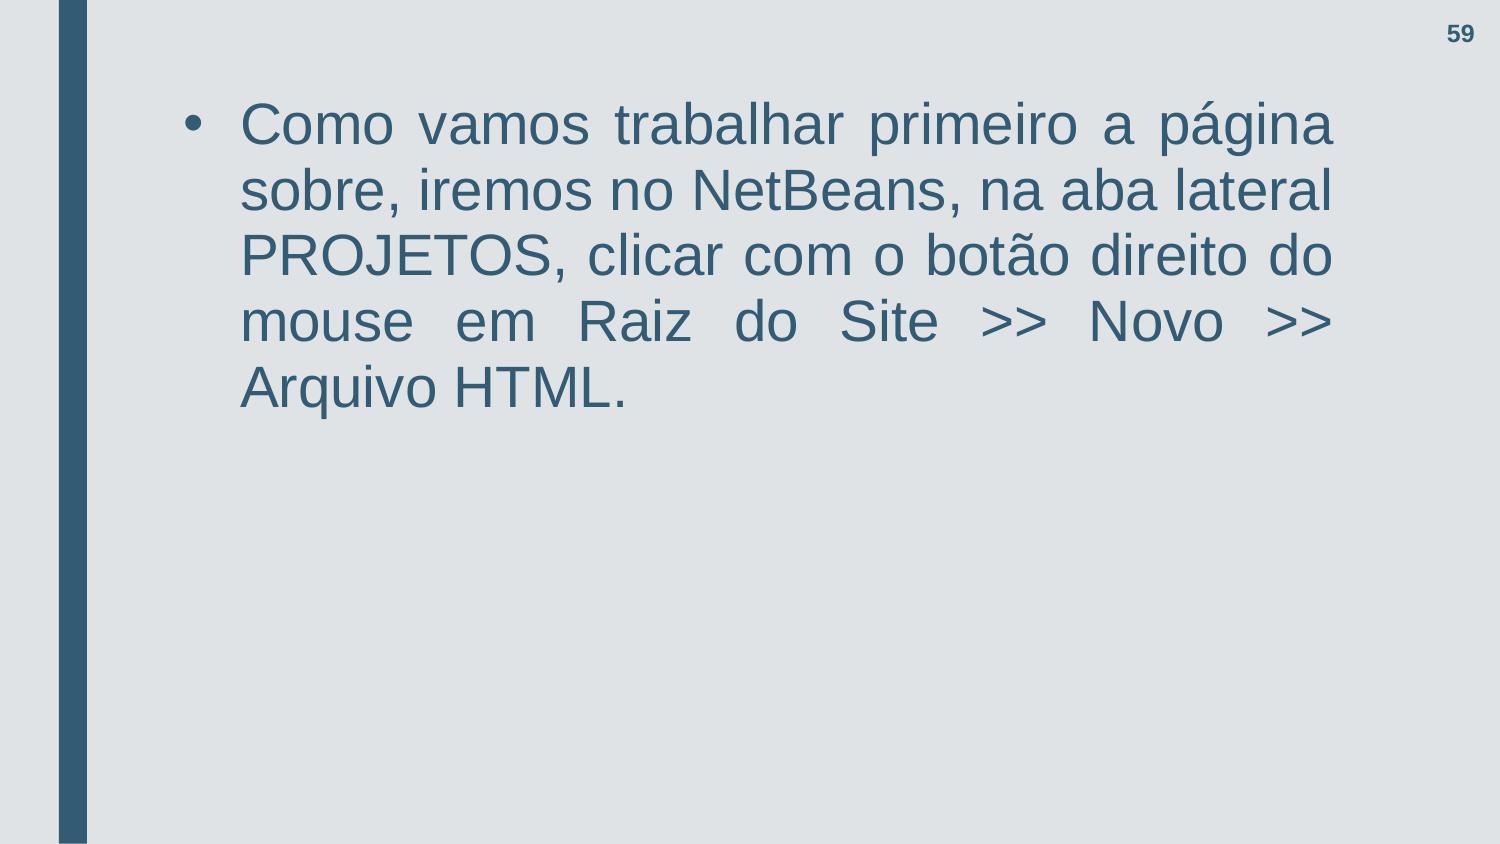

59
Como vamos trabalhar primeiro a página sobre, iremos no NetBeans, na aba lateral PROJETOS, clicar com o botão direito do mouse em Raiz do Site >> Novo >> Arquivo HTML.